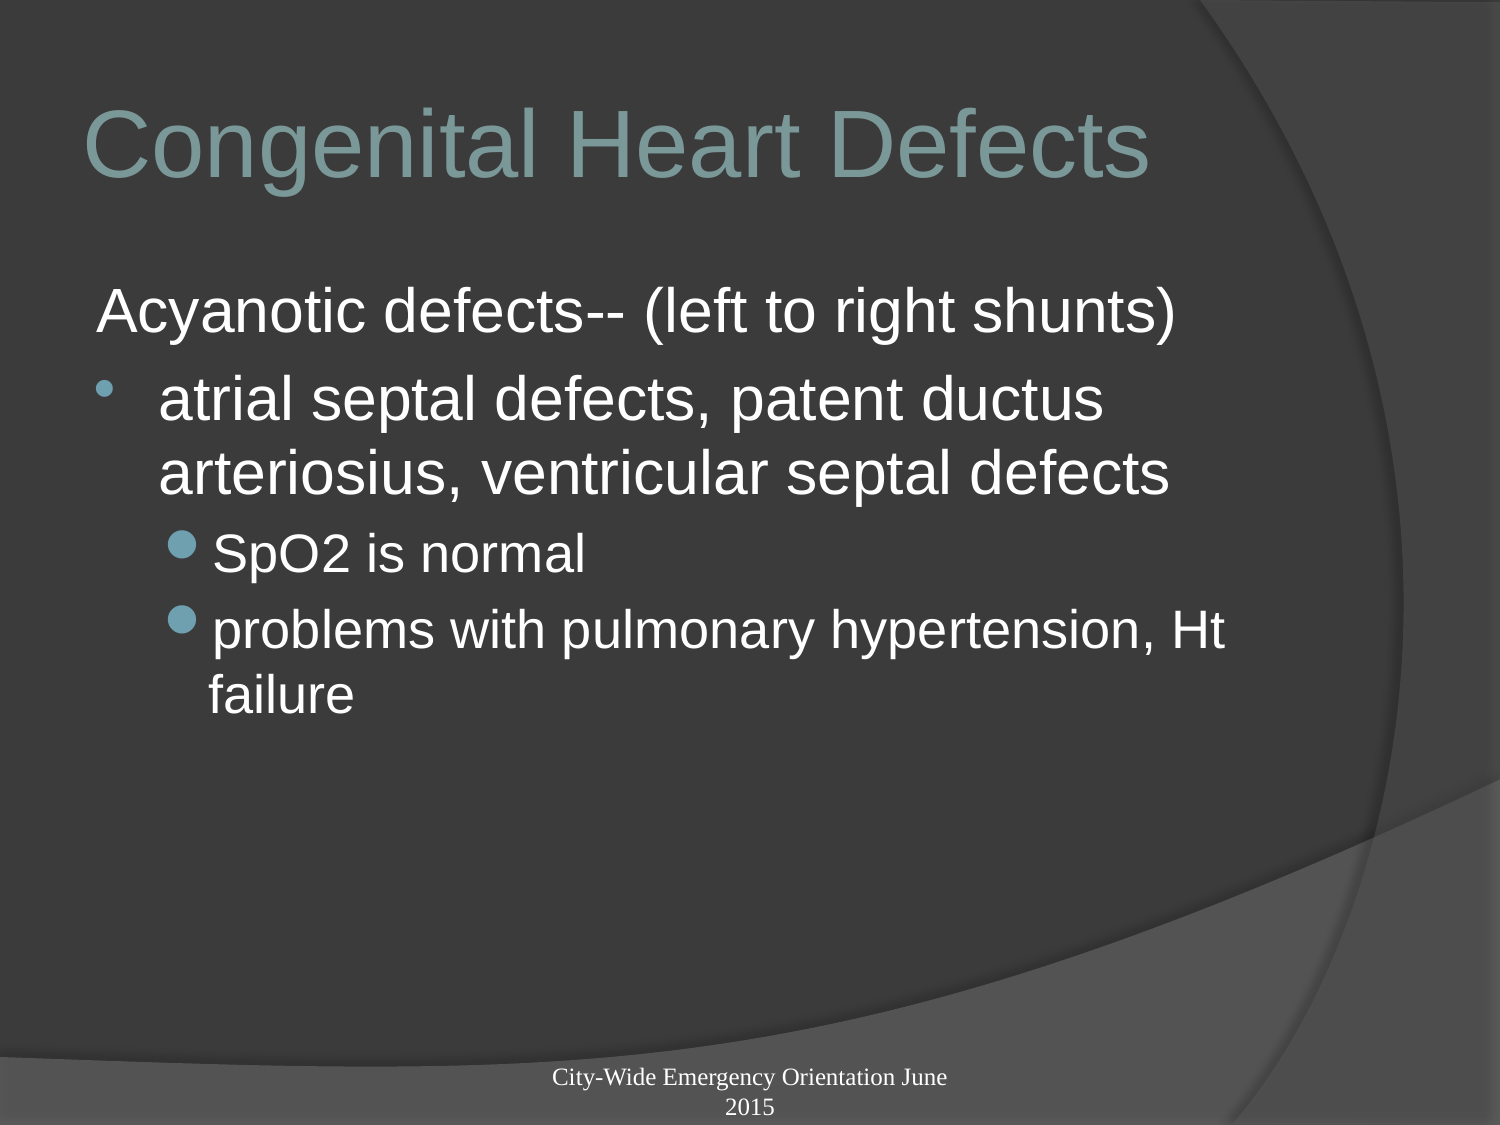

# Congenital Heart Defects
Acyanotic defects-- (left to right shunts)
atrial septal defects, patent ductus arteriosius, ventricular septal defects
SpO2 is normal
problems with pulmonary hypertension, Ht failure
City-Wide Emergency Orientation June 2015